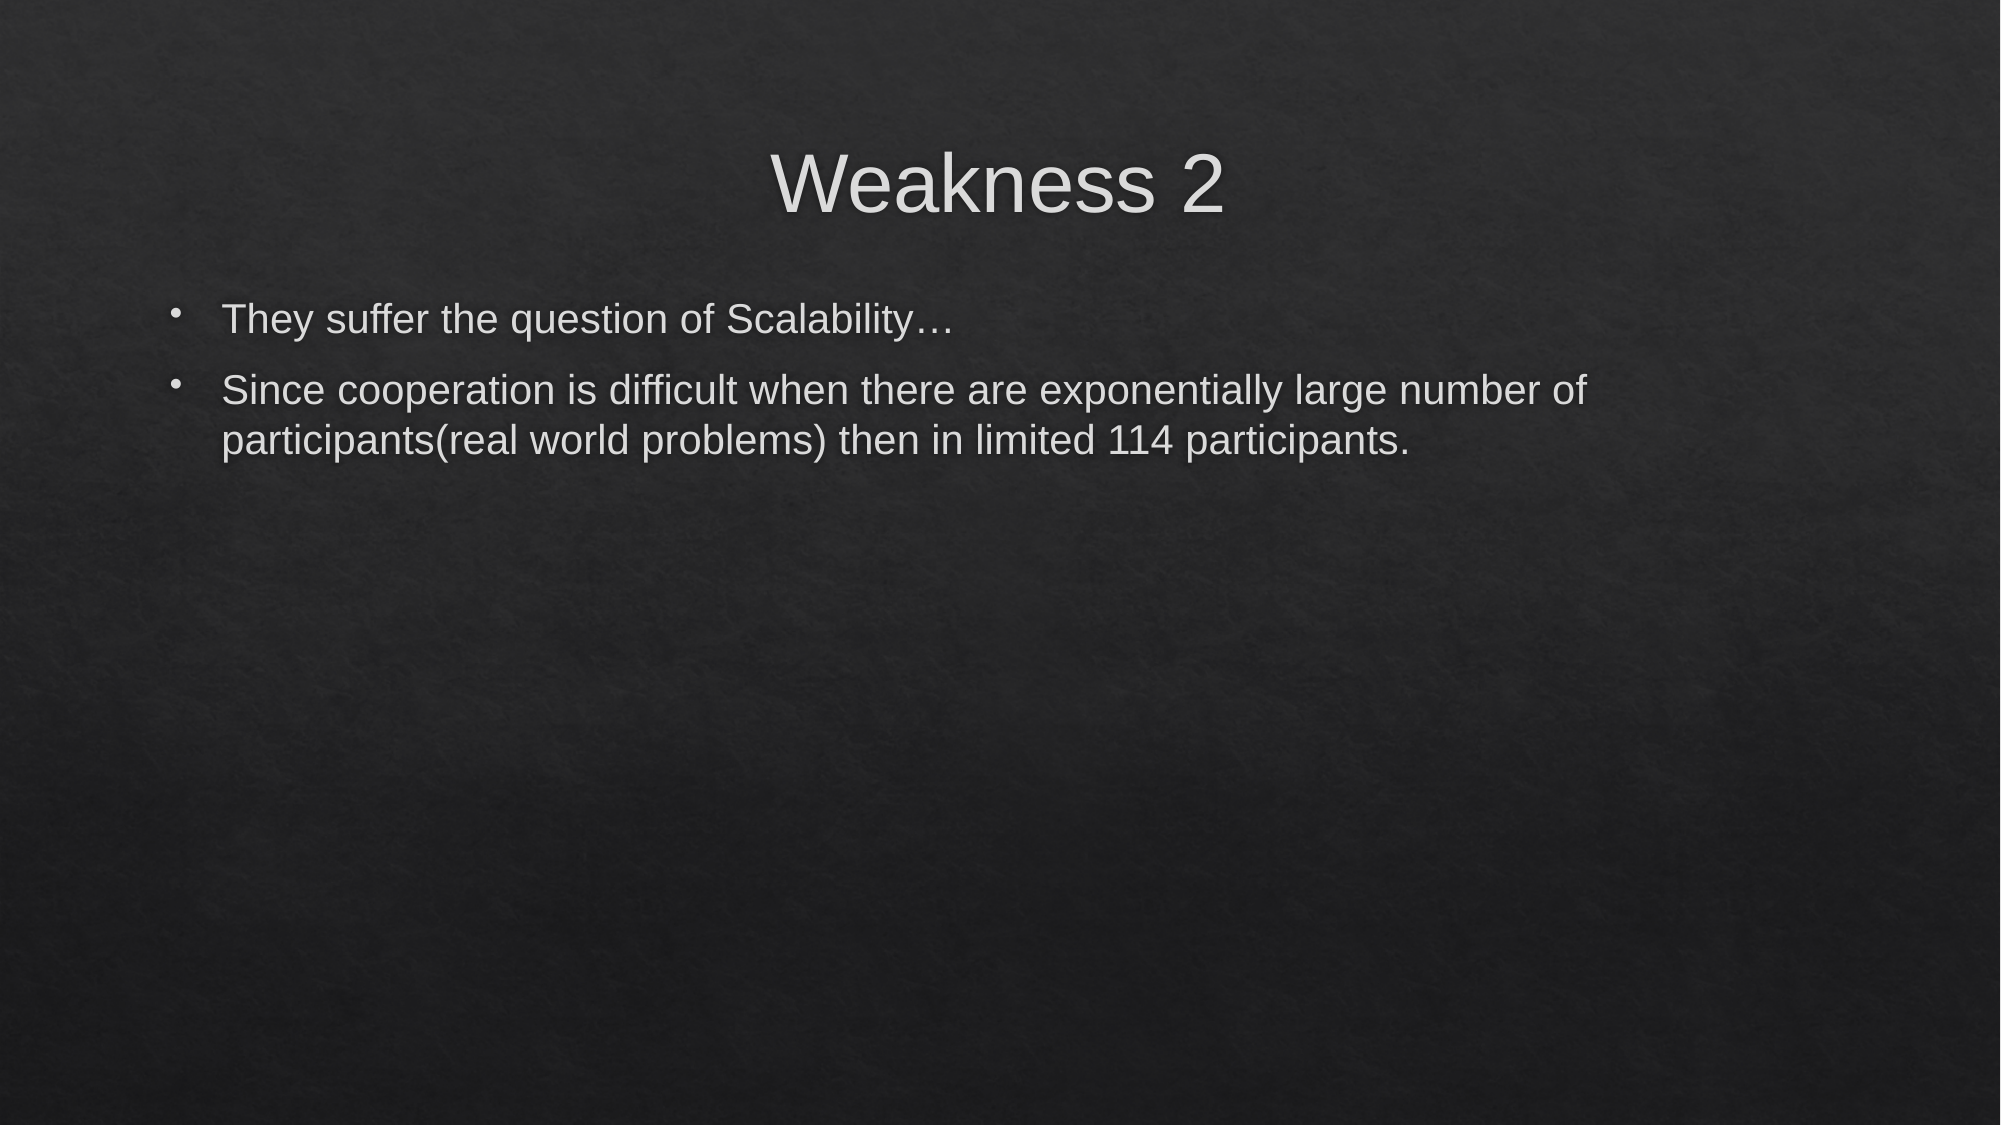

# Weakness 2
They suffer the question of Scalability…
Since cooperation is difficult when there are exponentially large number of participants(real world problems) then in limited 114 participants.